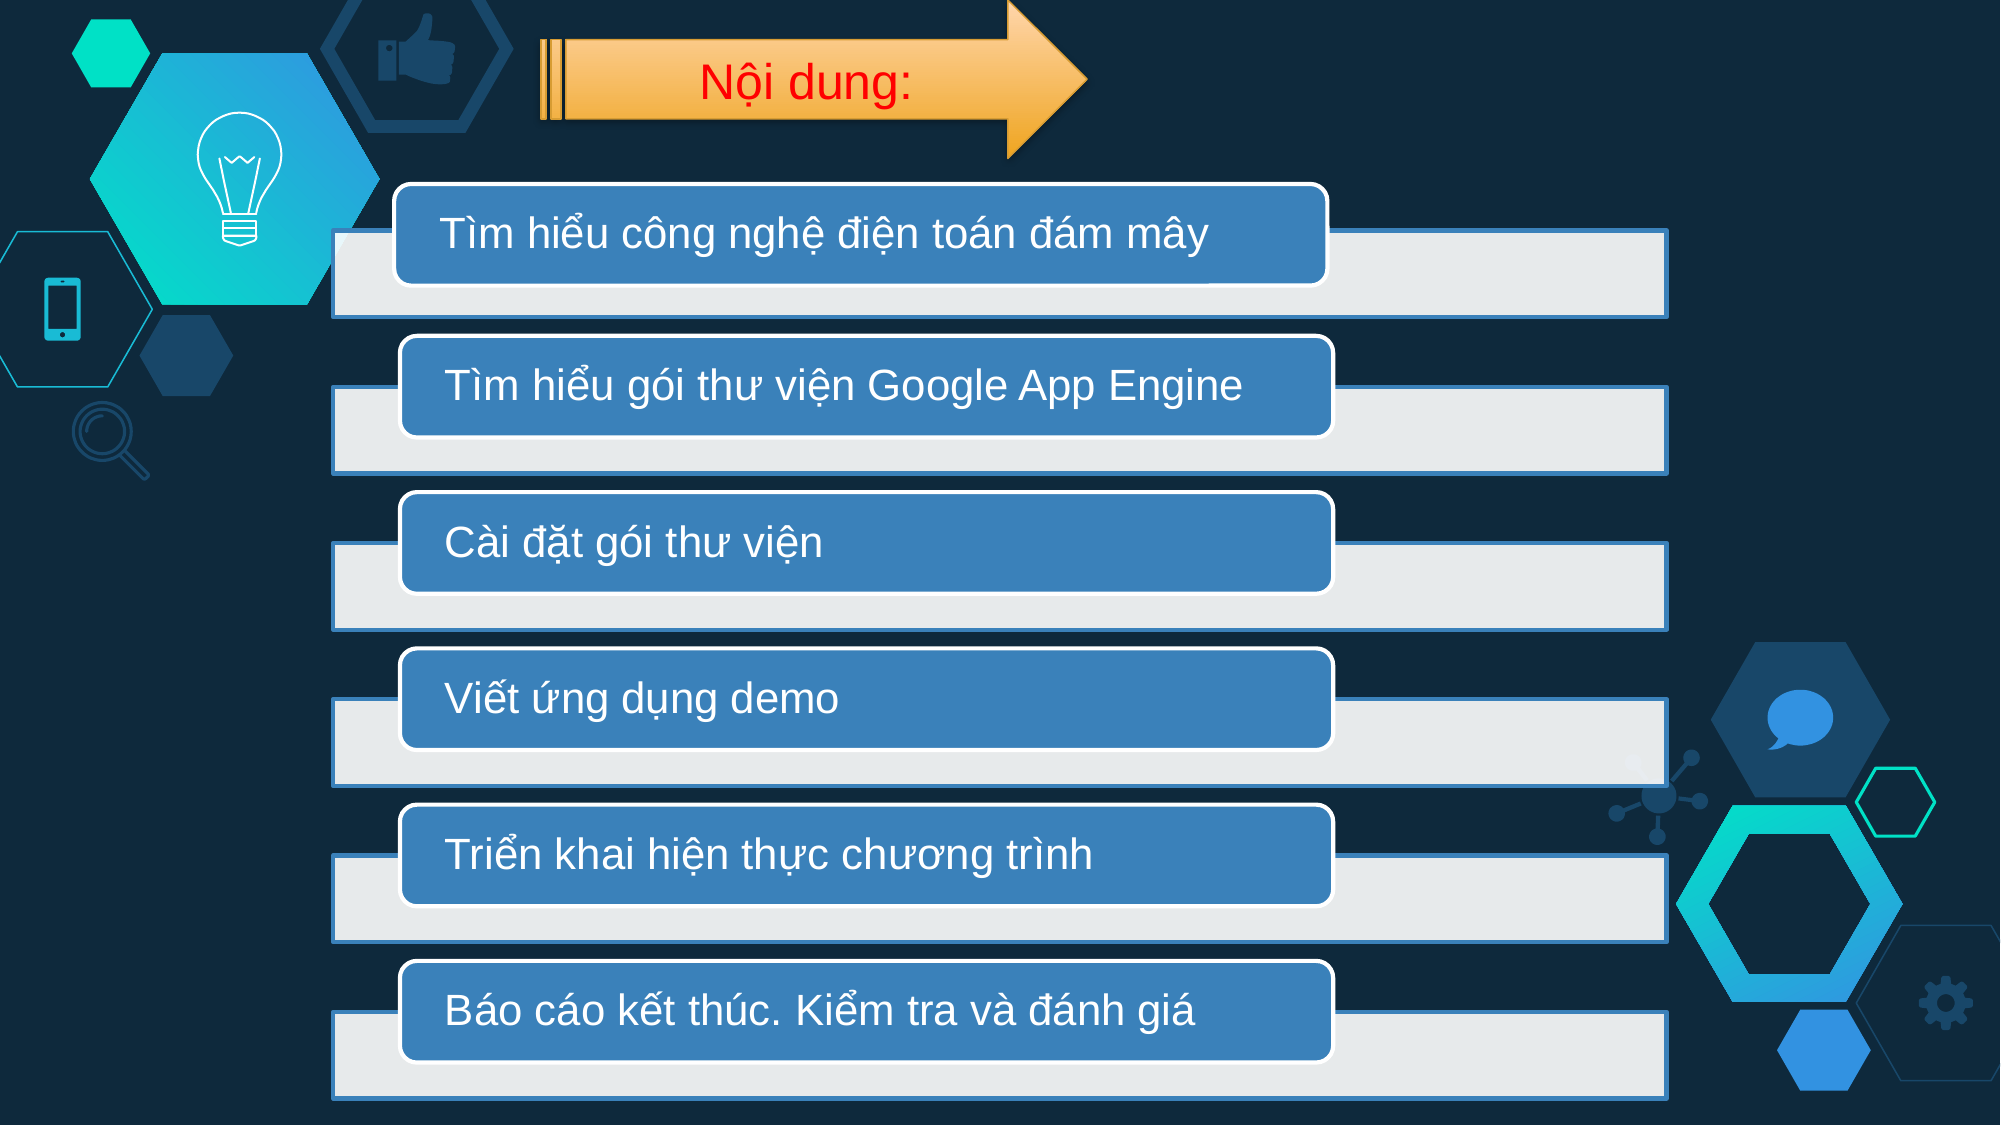

Nội dung:
Tìm hiểu công nghệ điện toán đám mây
Tìm hiểu gói thư viện Google App Engine
Cài đặt gói thư viện
Viết ứng dụng demo
Triển khai hiện thực chương trình
Báo cáo kết thúc. Kiểm tra và đánh giá